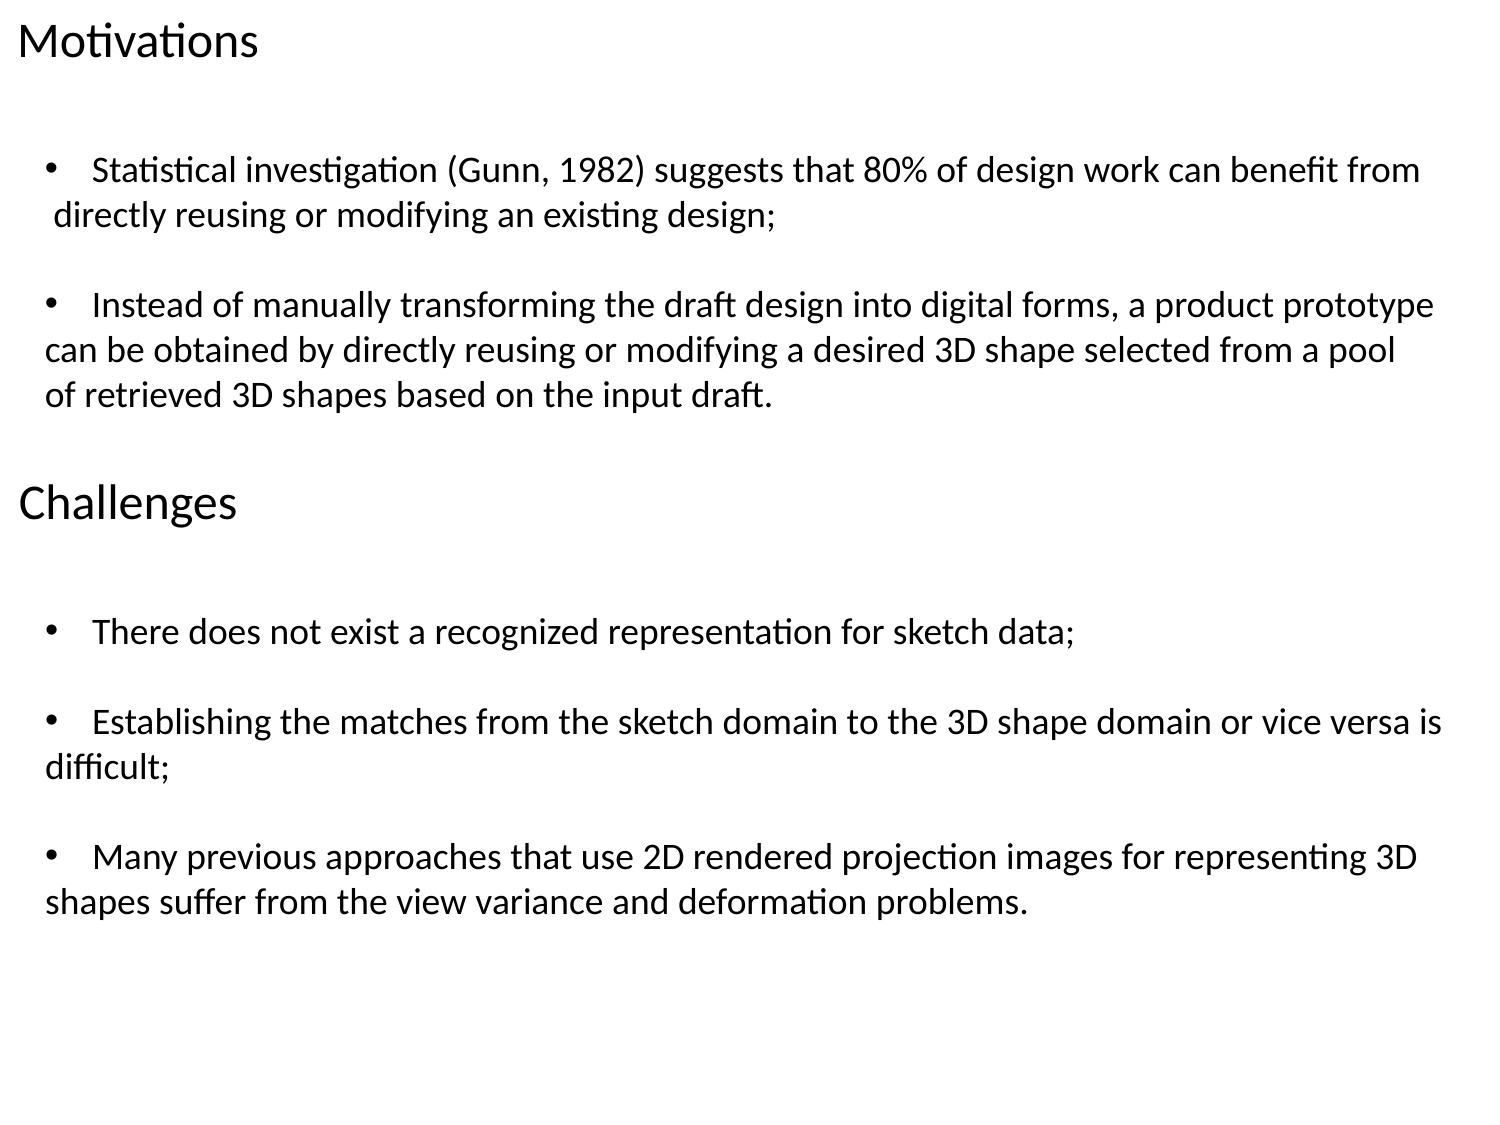

Motivations
Statistical investigation (Gunn, 1982) suggests that 80% of design work can benefit from
 directly reusing or modifying an existing design;

Instead of manually transforming the draft design into digital forms, a product prototype
can be obtained by directly reusing or modifying a desired 3D shape selected from a pool
of retrieved 3D shapes based on the input draft.

Challenges
There does not exist a recognized representation for sketch data;

Establishing the matches from the sketch domain to the 3D shape domain or vice versa is
difficult;

Many previous approaches that use 2D rendered projection images for representing 3D
shapes suffer from the view variance and deformation problems.